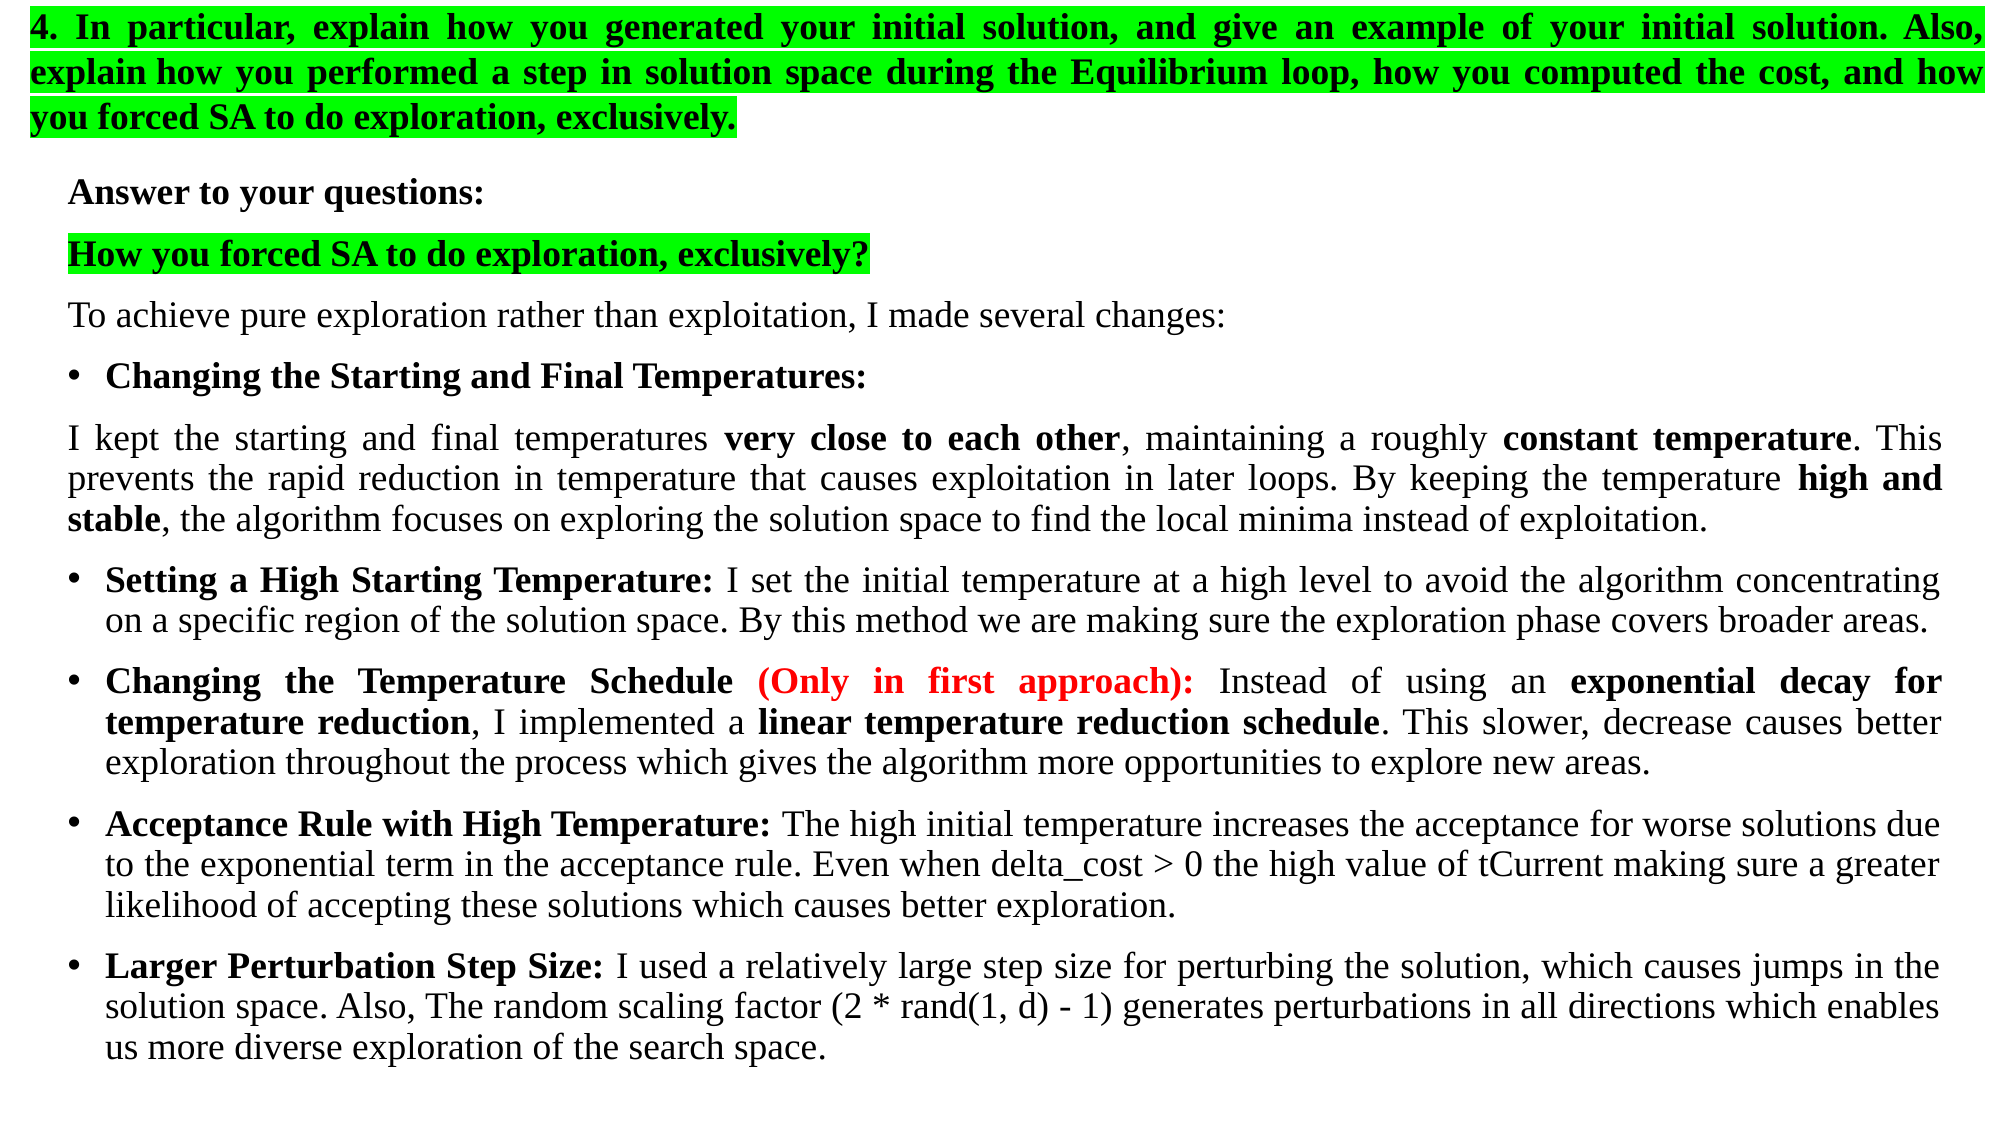

# 4. In particular, explain how you generated your initial solution, and give an example of your initial solution. Also, explain how you performed a step in solution space during the Equilibrium loop, how you computed the cost, and how you forced SA to do exploration, exclusively.
Answer to your questions:
How you forced SA to do exploration, exclusively?
To achieve pure exploration rather than exploitation, I made several changes:
Changing the Starting and Final Temperatures:
I kept the starting and final temperatures very close to each other, maintaining a roughly constant temperature. This prevents the rapid reduction in temperature that causes exploitation in later loops. By keeping the temperature high and stable, the algorithm focuses on exploring the solution space to find the local minima instead of exploitation.
Setting a High Starting Temperature: I set the initial temperature at a high level to avoid the algorithm concentrating on a specific region of the solution space. By this method we are making sure the exploration phase covers broader areas.
Changing the Temperature Schedule (Only in first approach): Instead of using an exponential decay for temperature reduction, I implemented a linear temperature reduction schedule. This slower, decrease causes better exploration throughout the process which gives the algorithm more opportunities to explore new areas.
Acceptance Rule with High Temperature: The high initial temperature increases the acceptance for worse solutions due to the exponential term in the acceptance rule. Even when delta_cost > 0 the high value of tCurrent making sure a greater likelihood of accepting these solutions which causes better exploration.
Larger Perturbation Step Size: I used a relatively large step size for perturbing the solution, which causes jumps in the solution space. Also, The random scaling factor (2 * rand(1, d) - 1) generates perturbations in all directions which enables us more diverse exploration of the search space.